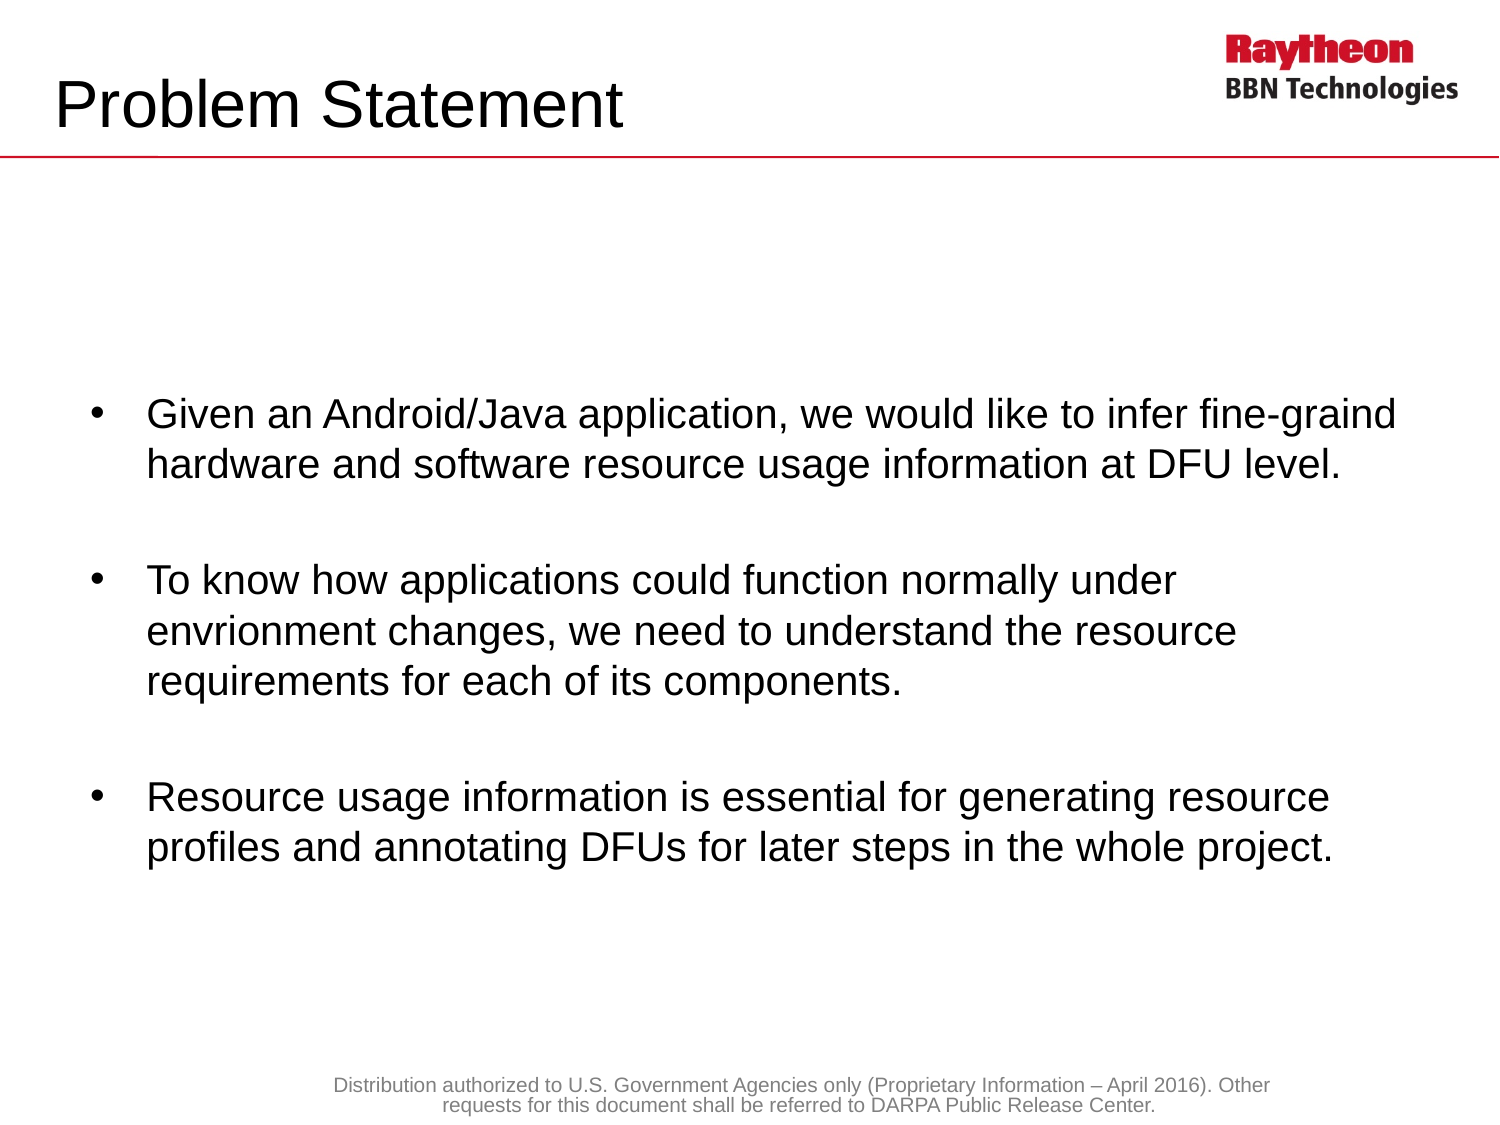

# Problem Statement

Given an Android/Java application, we would like to infer fine-graind hardware and software resource usage information at DFU level.

To know how applications could function normally under envrionment changes, we need to understand the resource requirements for each of its components.

Resource usage information is essential for generating resource profiles and annotating DFUs for later steps in the whole project.